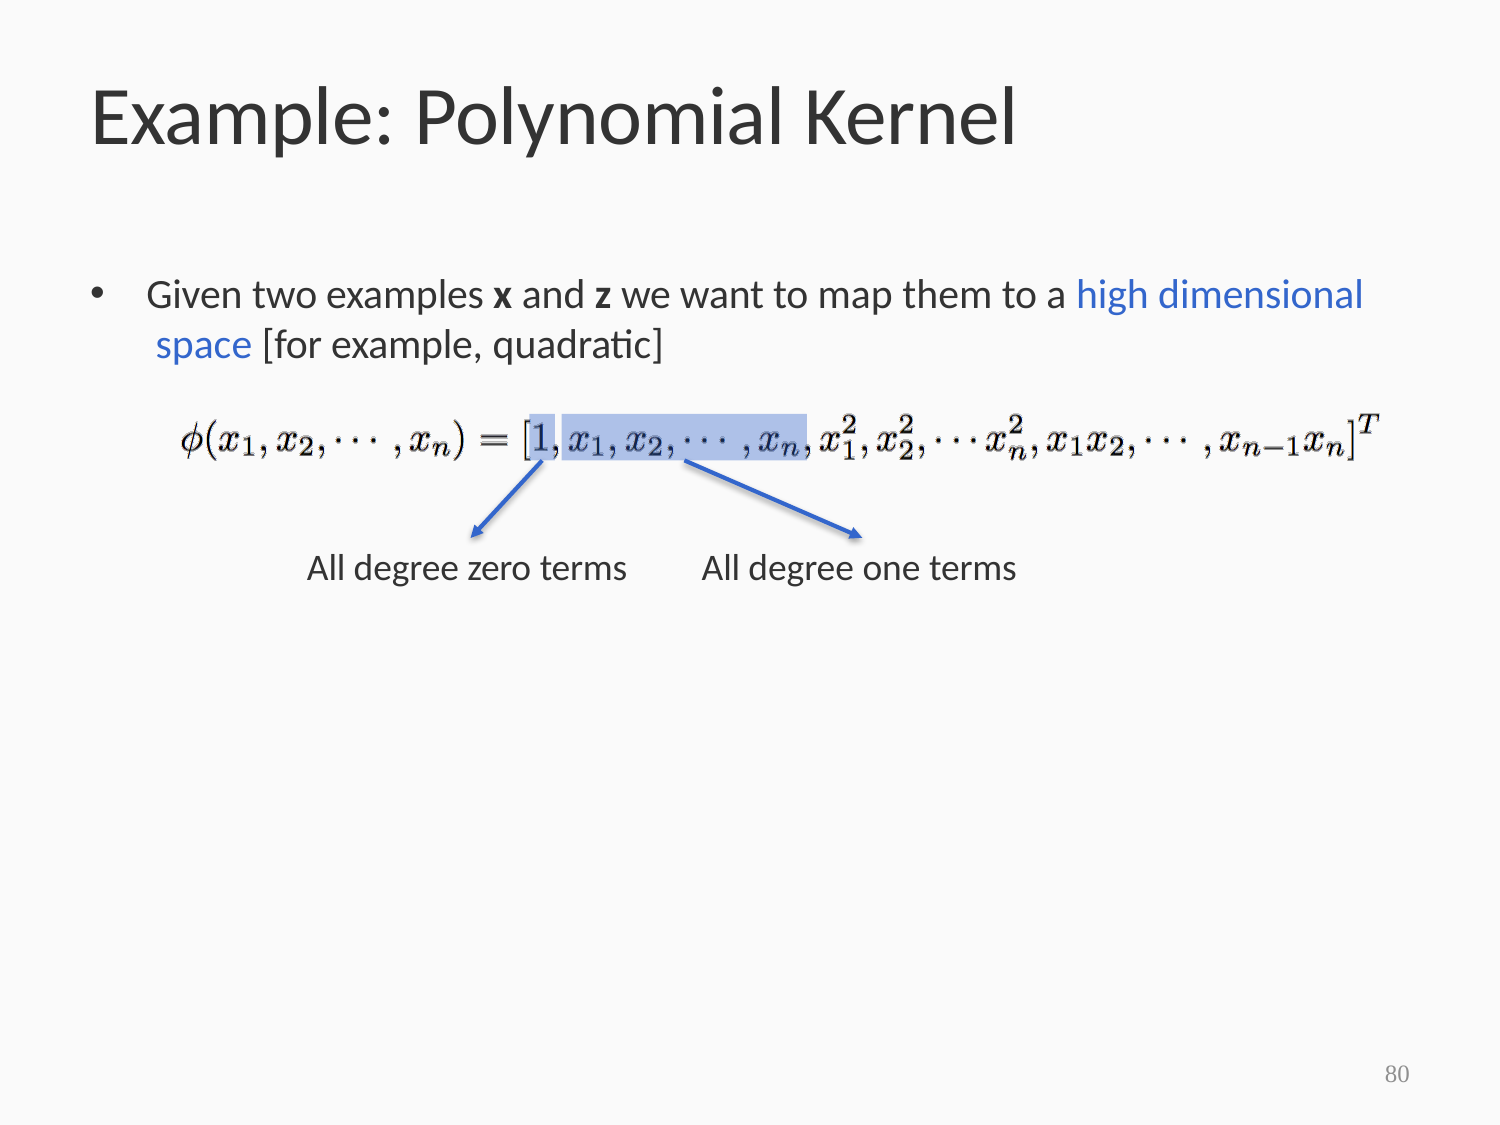

# Example: Polynomial Kernel
Given two examples x and z we want to map them to a high dimensional  space [for example, quadratic]

All degree zero terms
All degree one terms
80